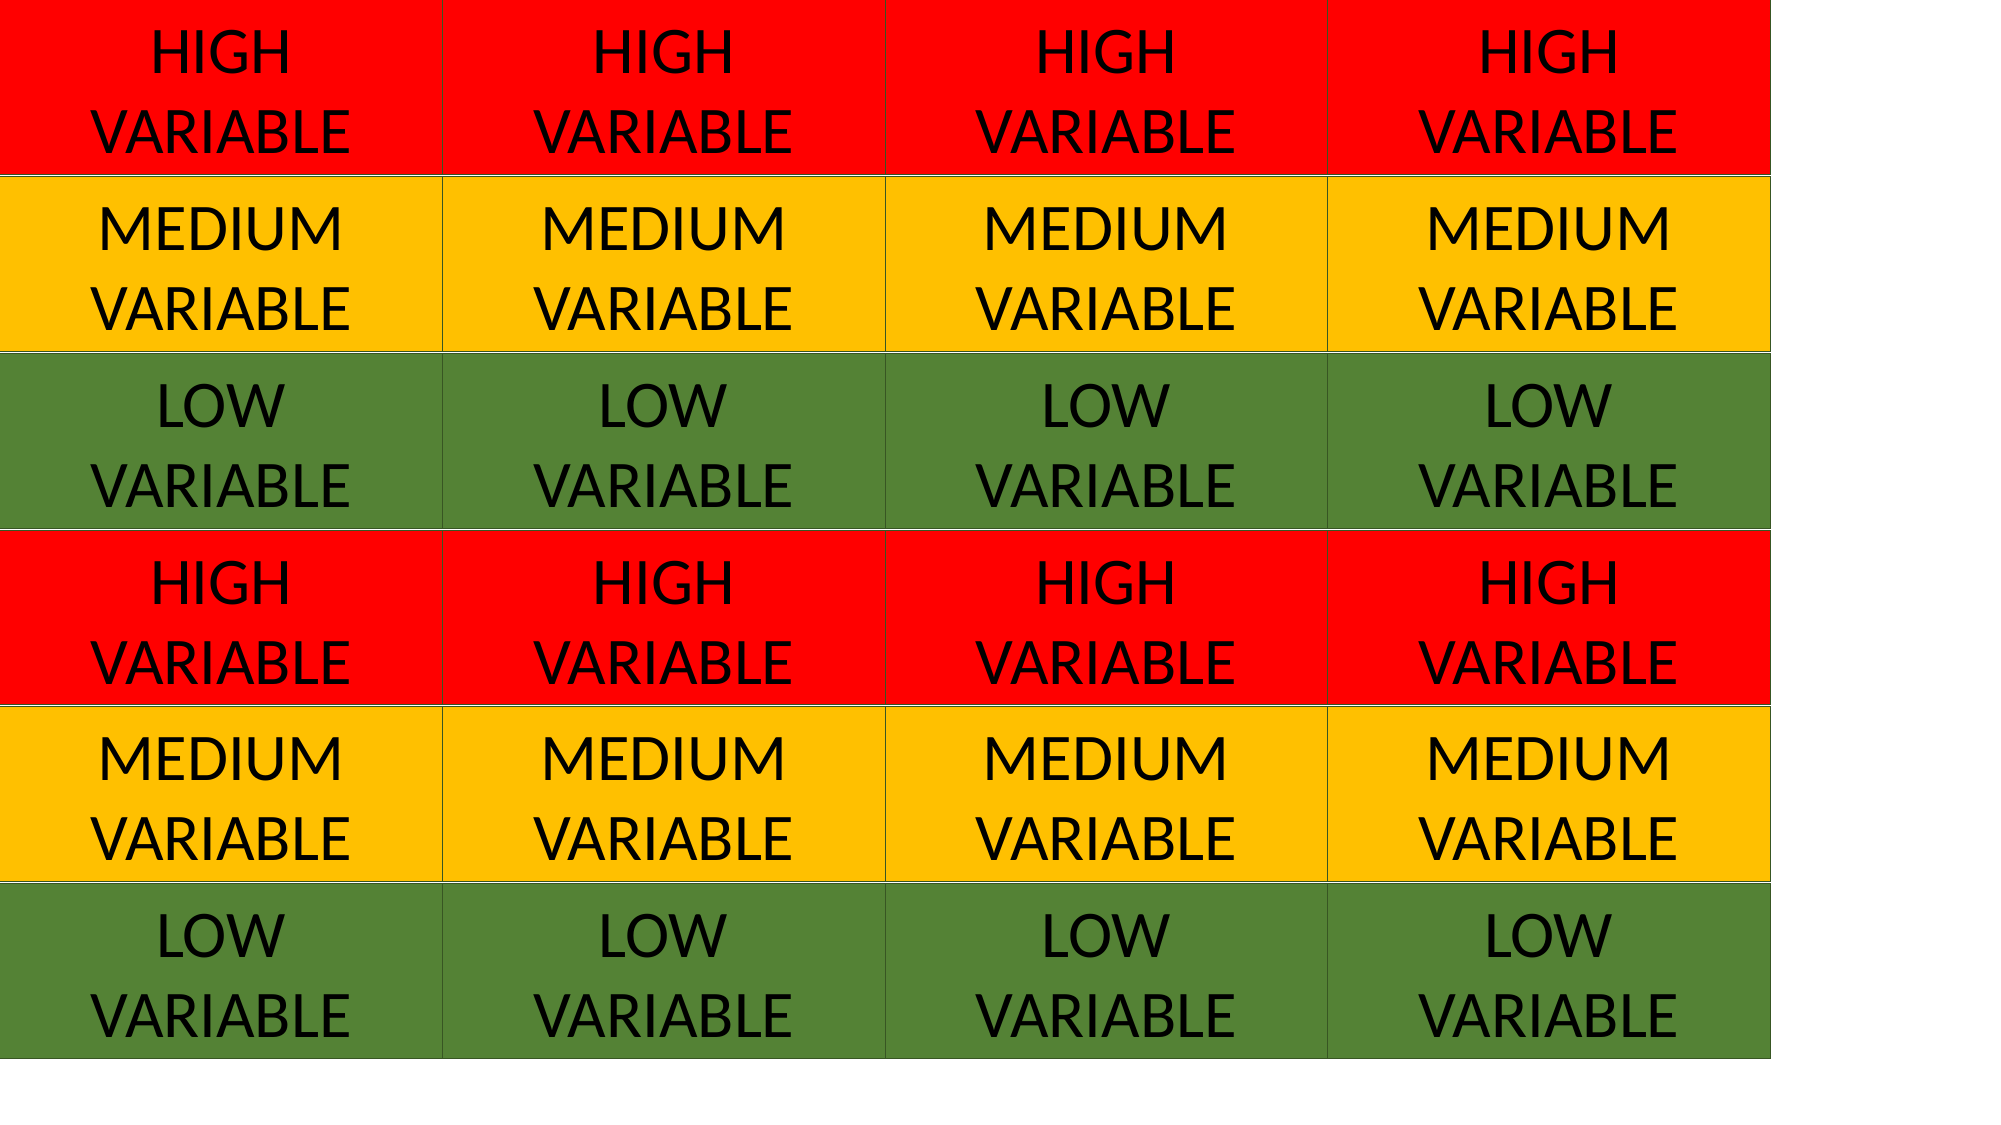

HIGH
VARIABLE
HIGH
VARIABLE
HIGH
VARIABLE
HIGH
VARIABLE
MEDIUM
VARIABLE
MEDIUM
VARIABLE
MEDIUM
VARIABLE
MEDIUM
VARIABLE
LOW
VARIABLE
LOW
VARIABLE
LOW
VARIABLE
LOW
VARIABLE
HIGH
VARIABLE
HIGH
VARIABLE
HIGH
VARIABLE
HIGH
VARIABLE
MEDIUM
VARIABLE
MEDIUM
VARIABLE
MEDIUM
VARIABLE
MEDIUM
VARIABLE
LOW
VARIABLE
LOW
VARIABLE
LOW
VARIABLE
LOW
VARIABLE